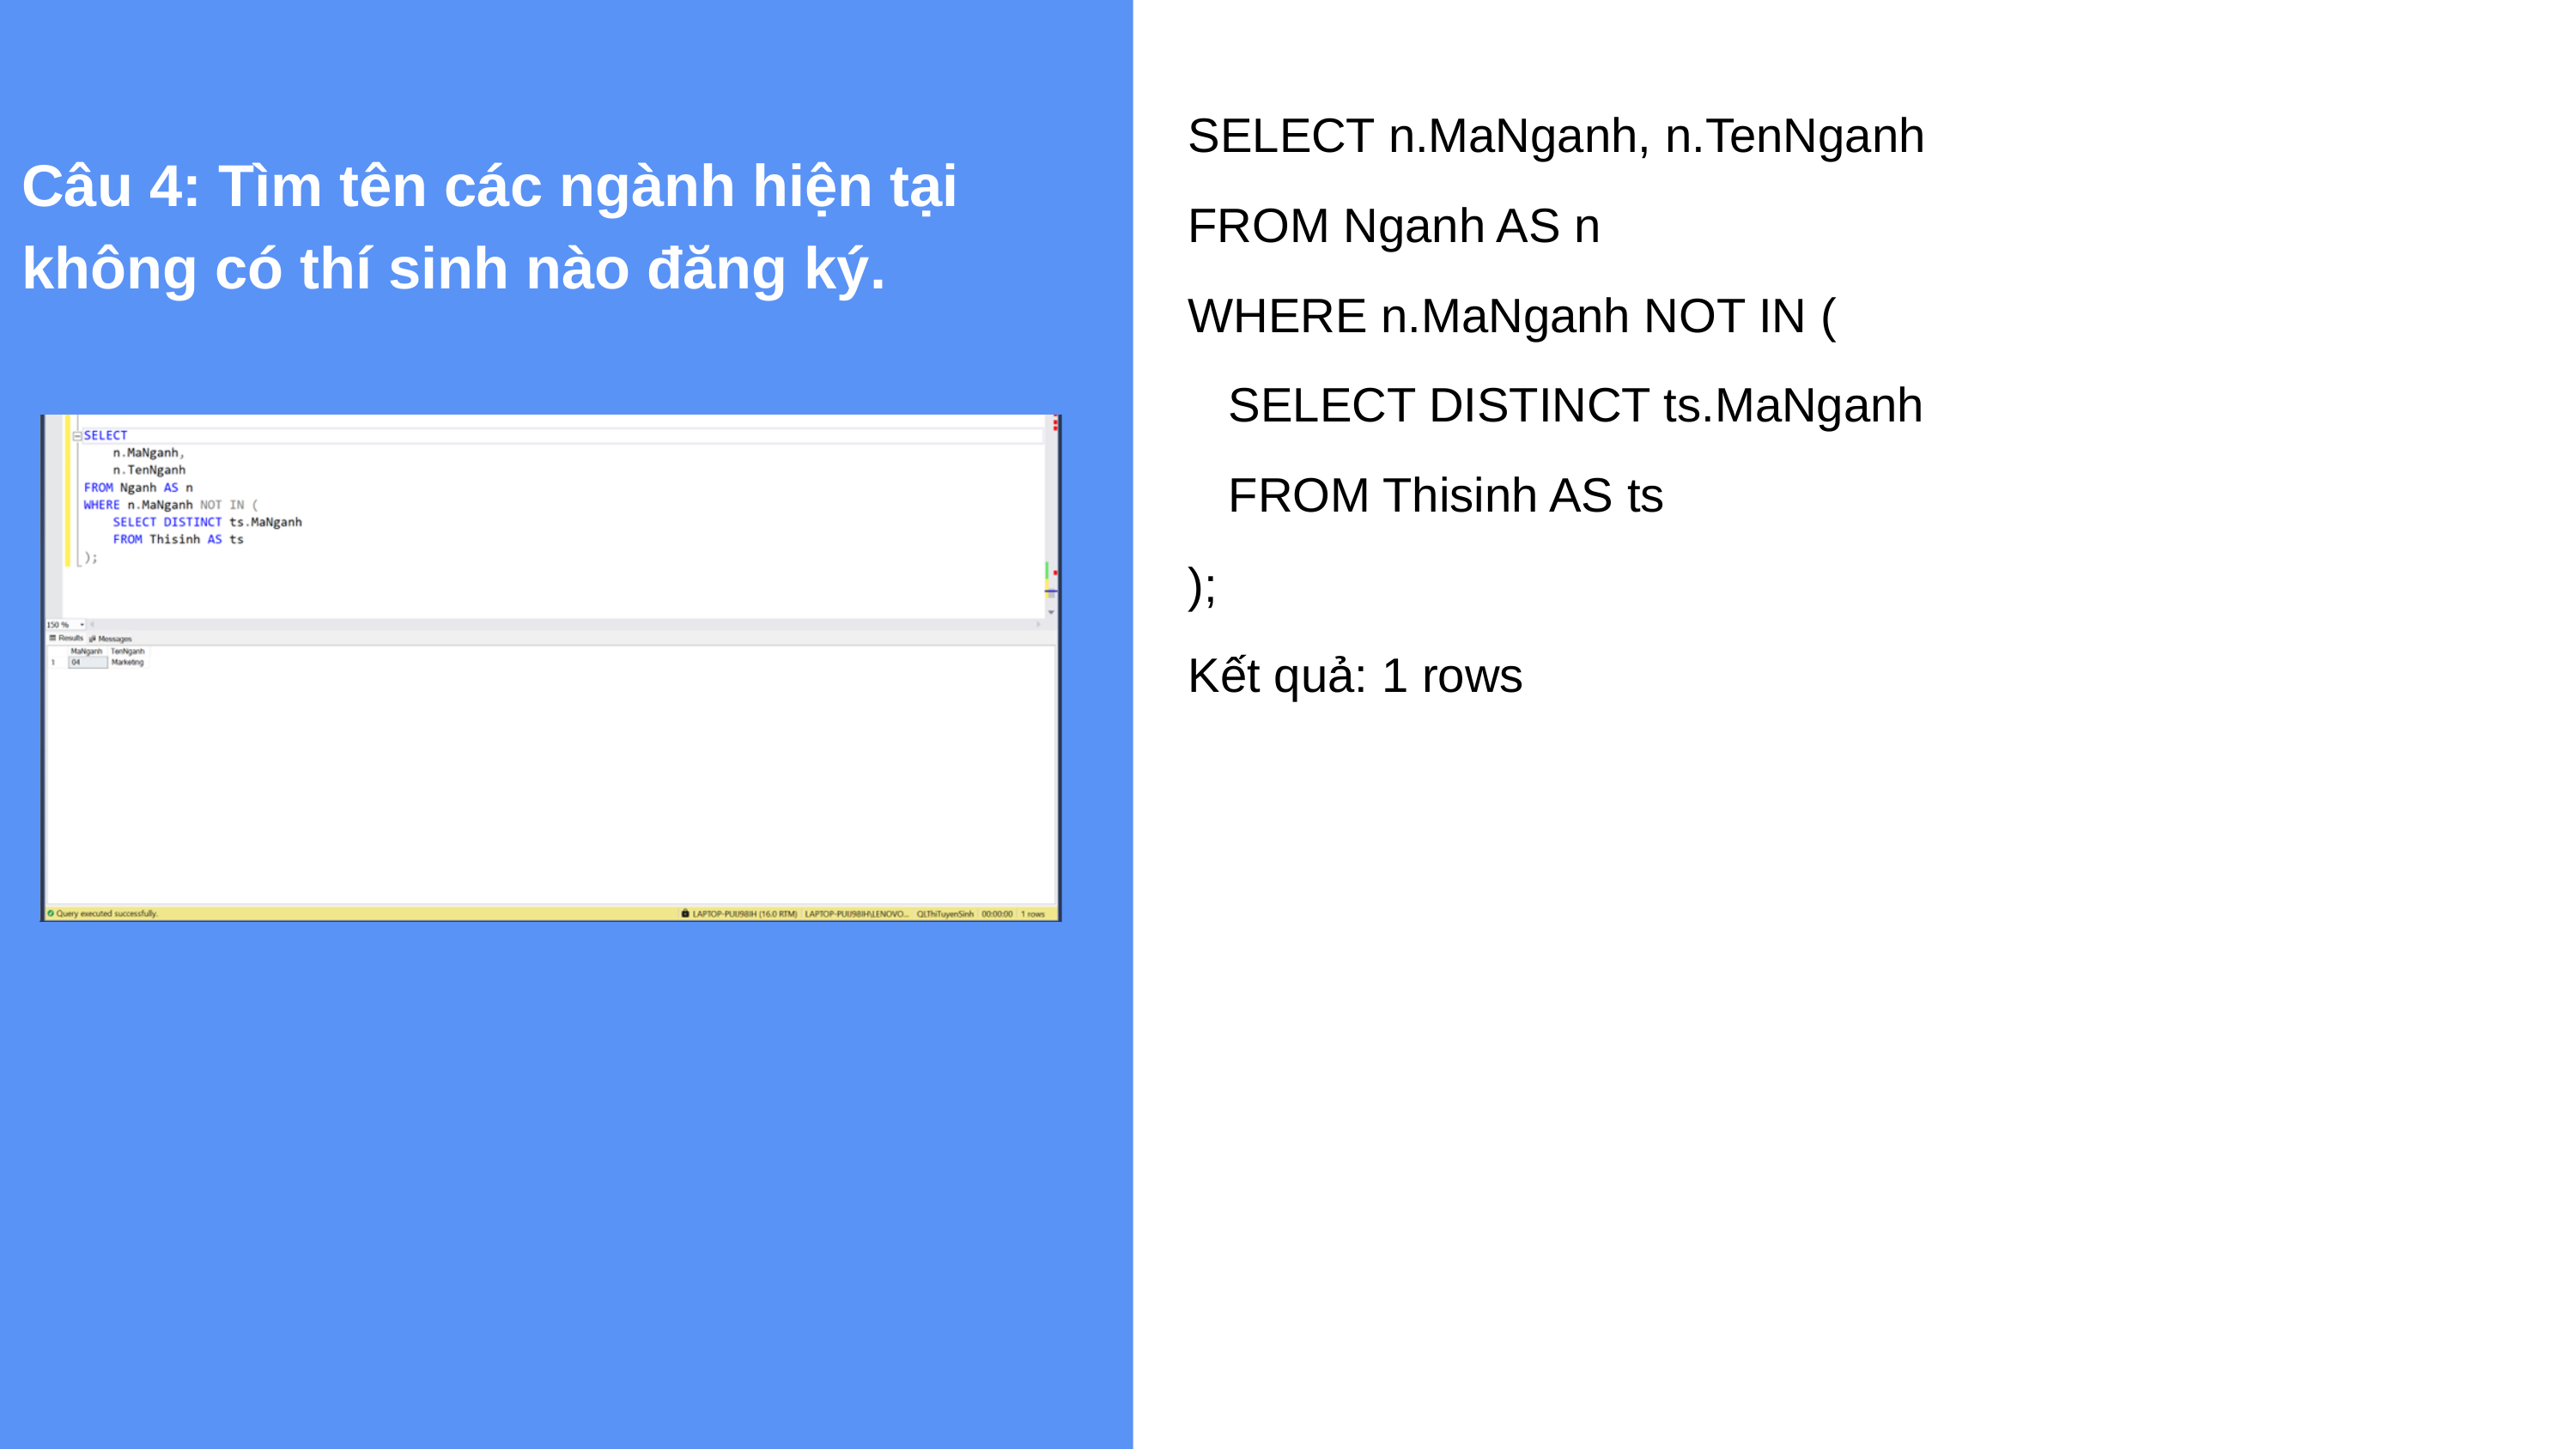

SELECT n.MaNganh, n.TenNganh
FROM Nganh AS n
WHERE n.MaNganh NOT IN (
   SELECT DISTINCT ts.MaNganh
   FROM Thisinh AS ts
);
Kết quả: 1 rows

Câu 4: Tìm tên các ngành hiện tại không có thí sinh nào đăng ký.